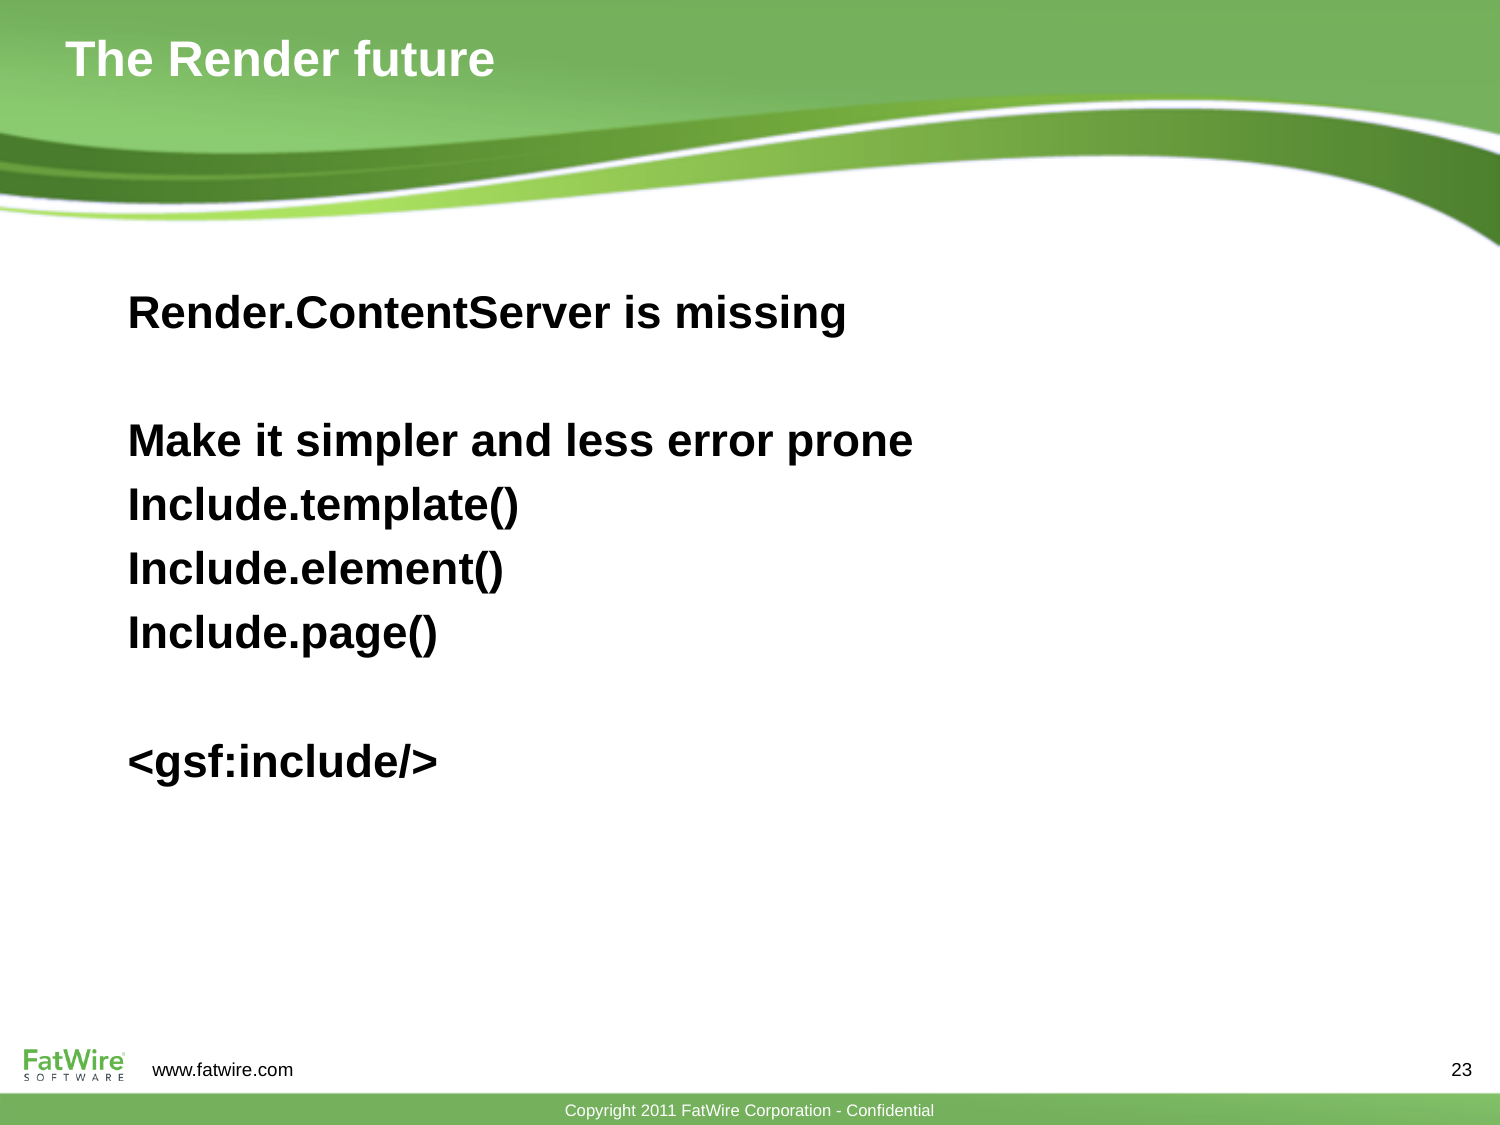

# The Render future
Render.ContentServer is missing

Make it simpler and less error prone
Include.template()
Include.element()
Include.page()

<gsf:include/>
23